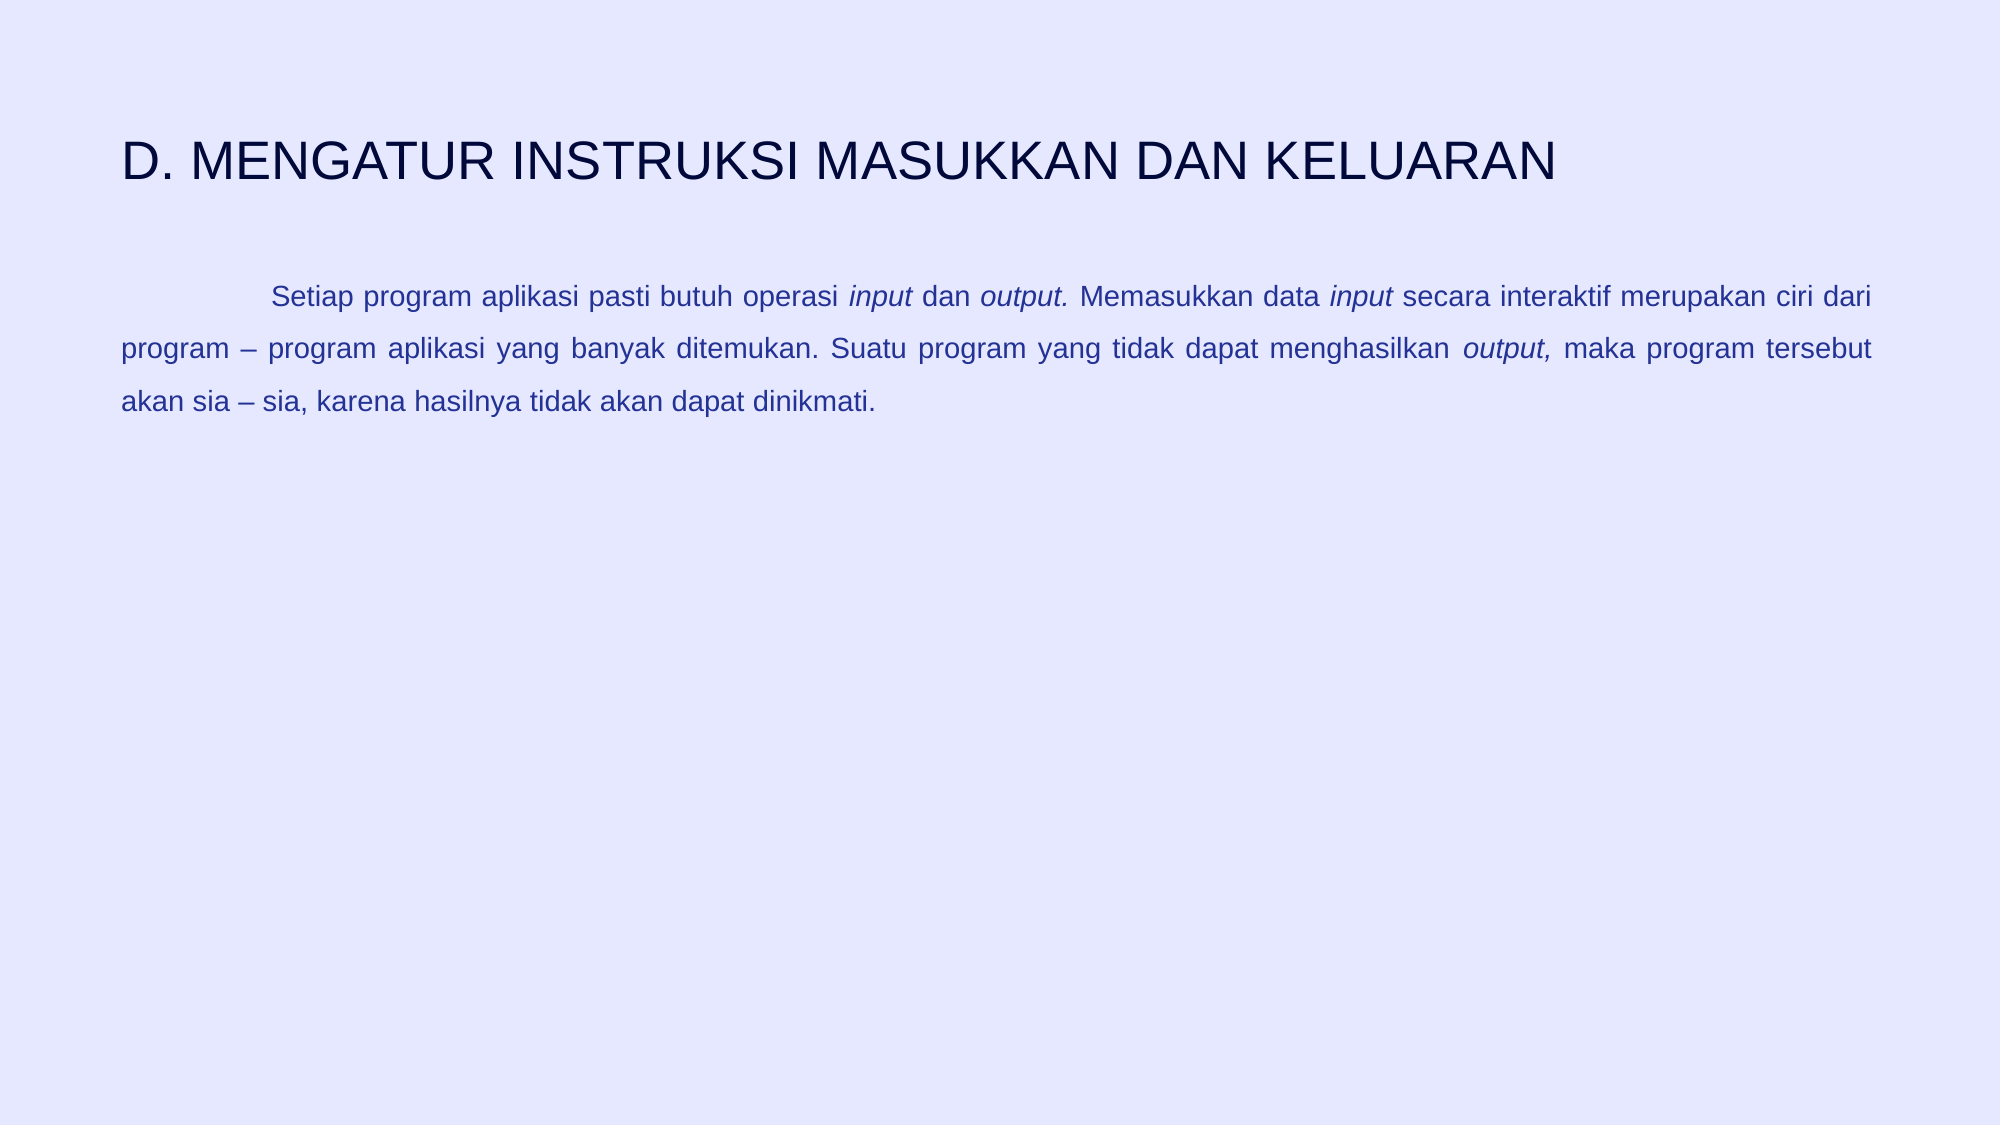

# D. MENGATUR INSTRUKSI MASUKKAN DAN KELUARAN
	Setiap program aplikasi pasti butuh operasi input dan output. Memasukkan data input secara interaktif merupakan ciri dari program – program aplikasi yang banyak ditemukan. Suatu program yang tidak dapat menghasilkan output, maka program tersebut akan sia – sia, karena hasilnya tidak akan dapat dinikmati.